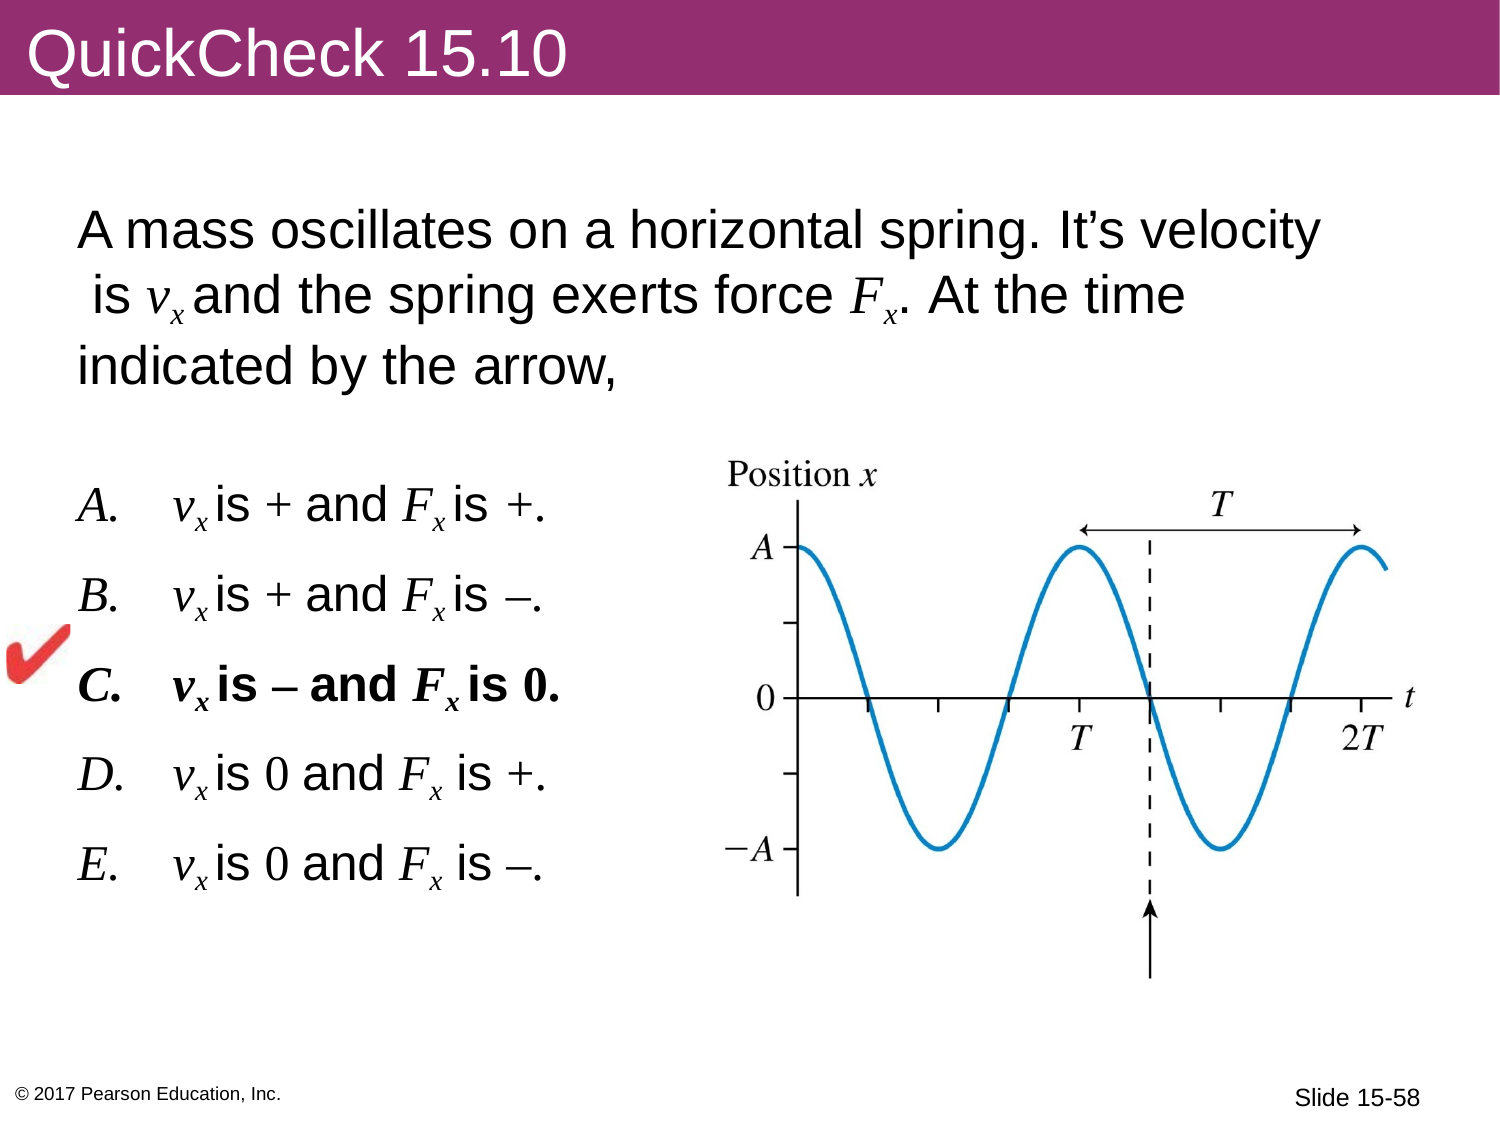

# QuickCheck 15.10
A mass oscillates on a horizontal spring. It’s velocity  is vx and the spring exerts force Fx. At the time  indicated by the arrow,

vx is + and Fx is +.
vx is + and Fx is –.
vx is – and Fx is 0.
vx is 0 and Fx  is +.
vx is 0 and Fx  is –.

© 2017 Pearson Education, Inc.
Slide 15-58